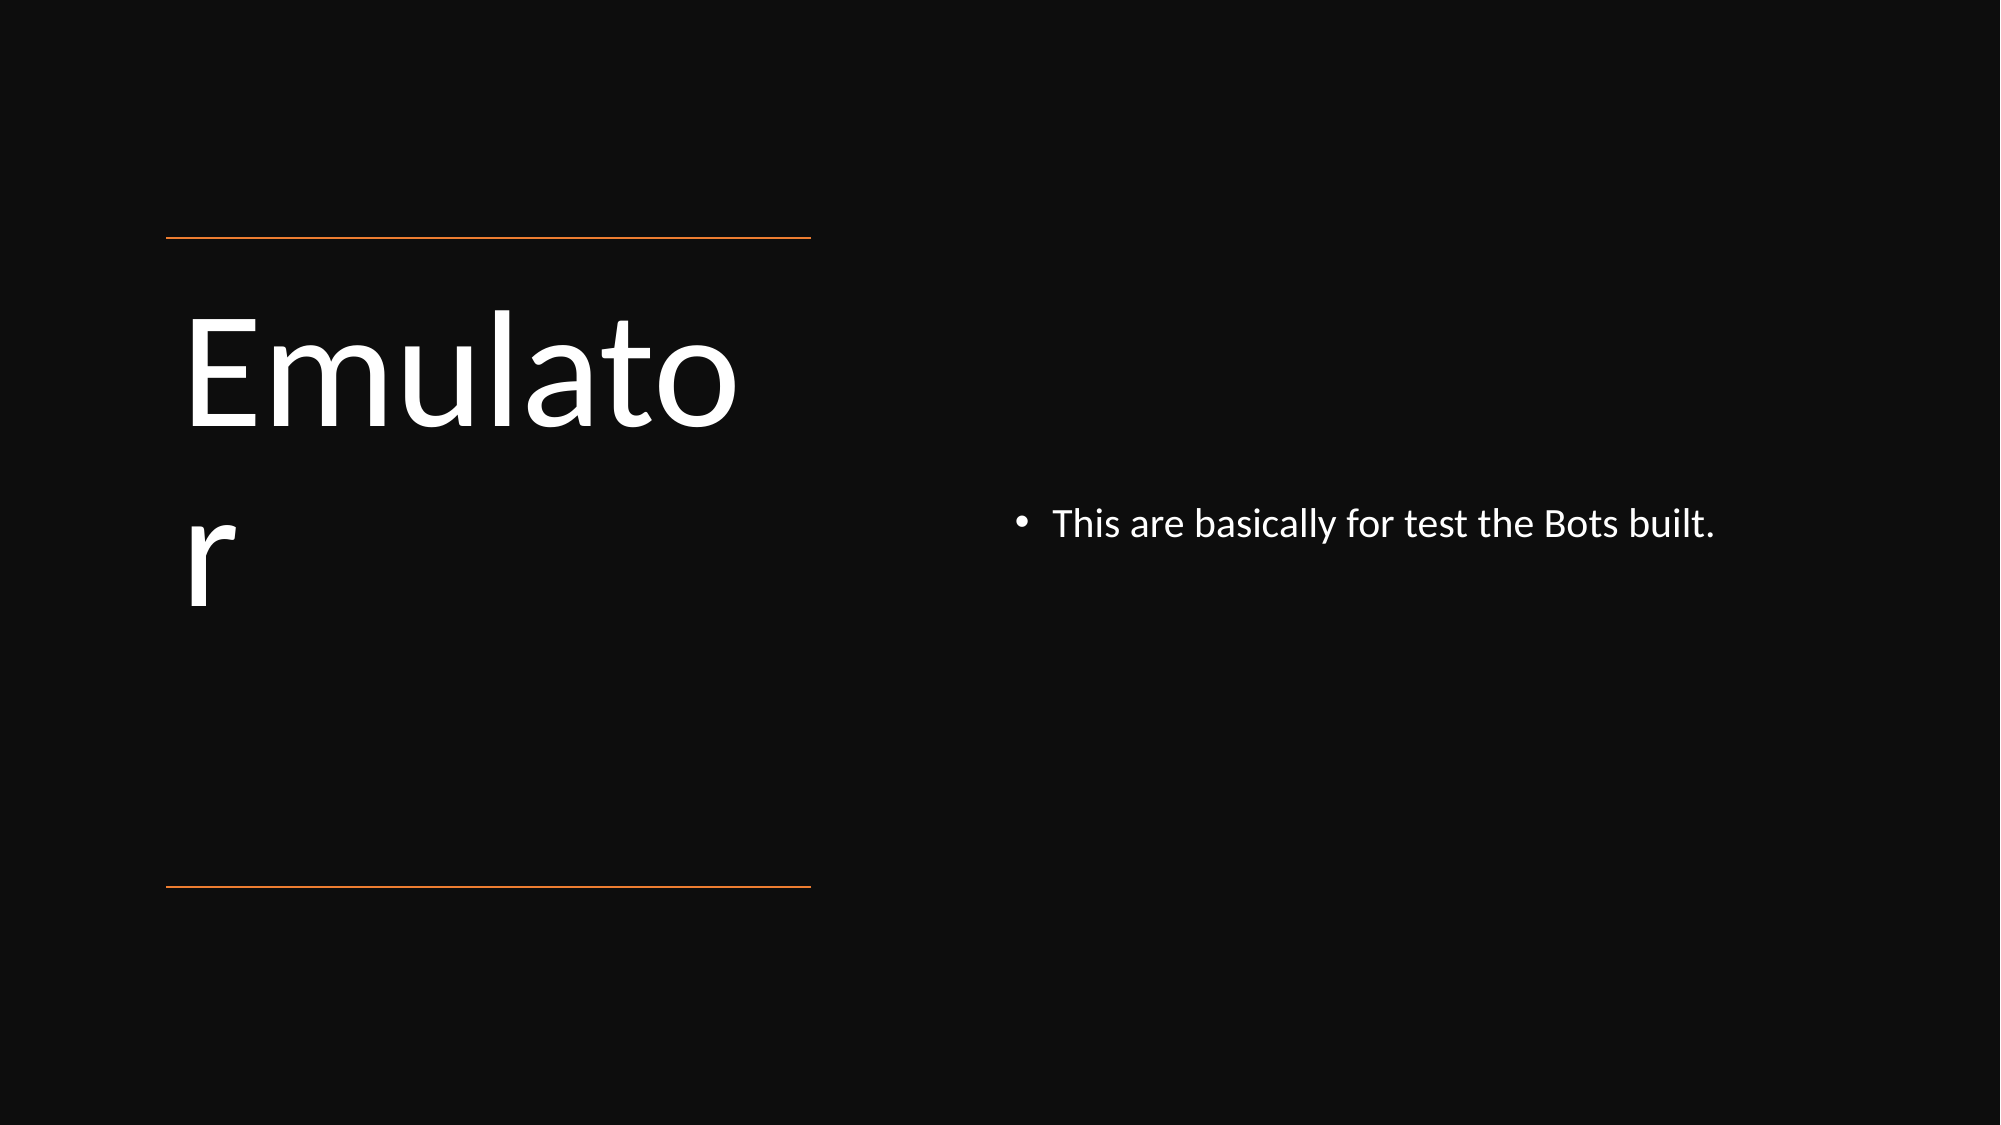

This are basically for test the Bots built.

# Emulator